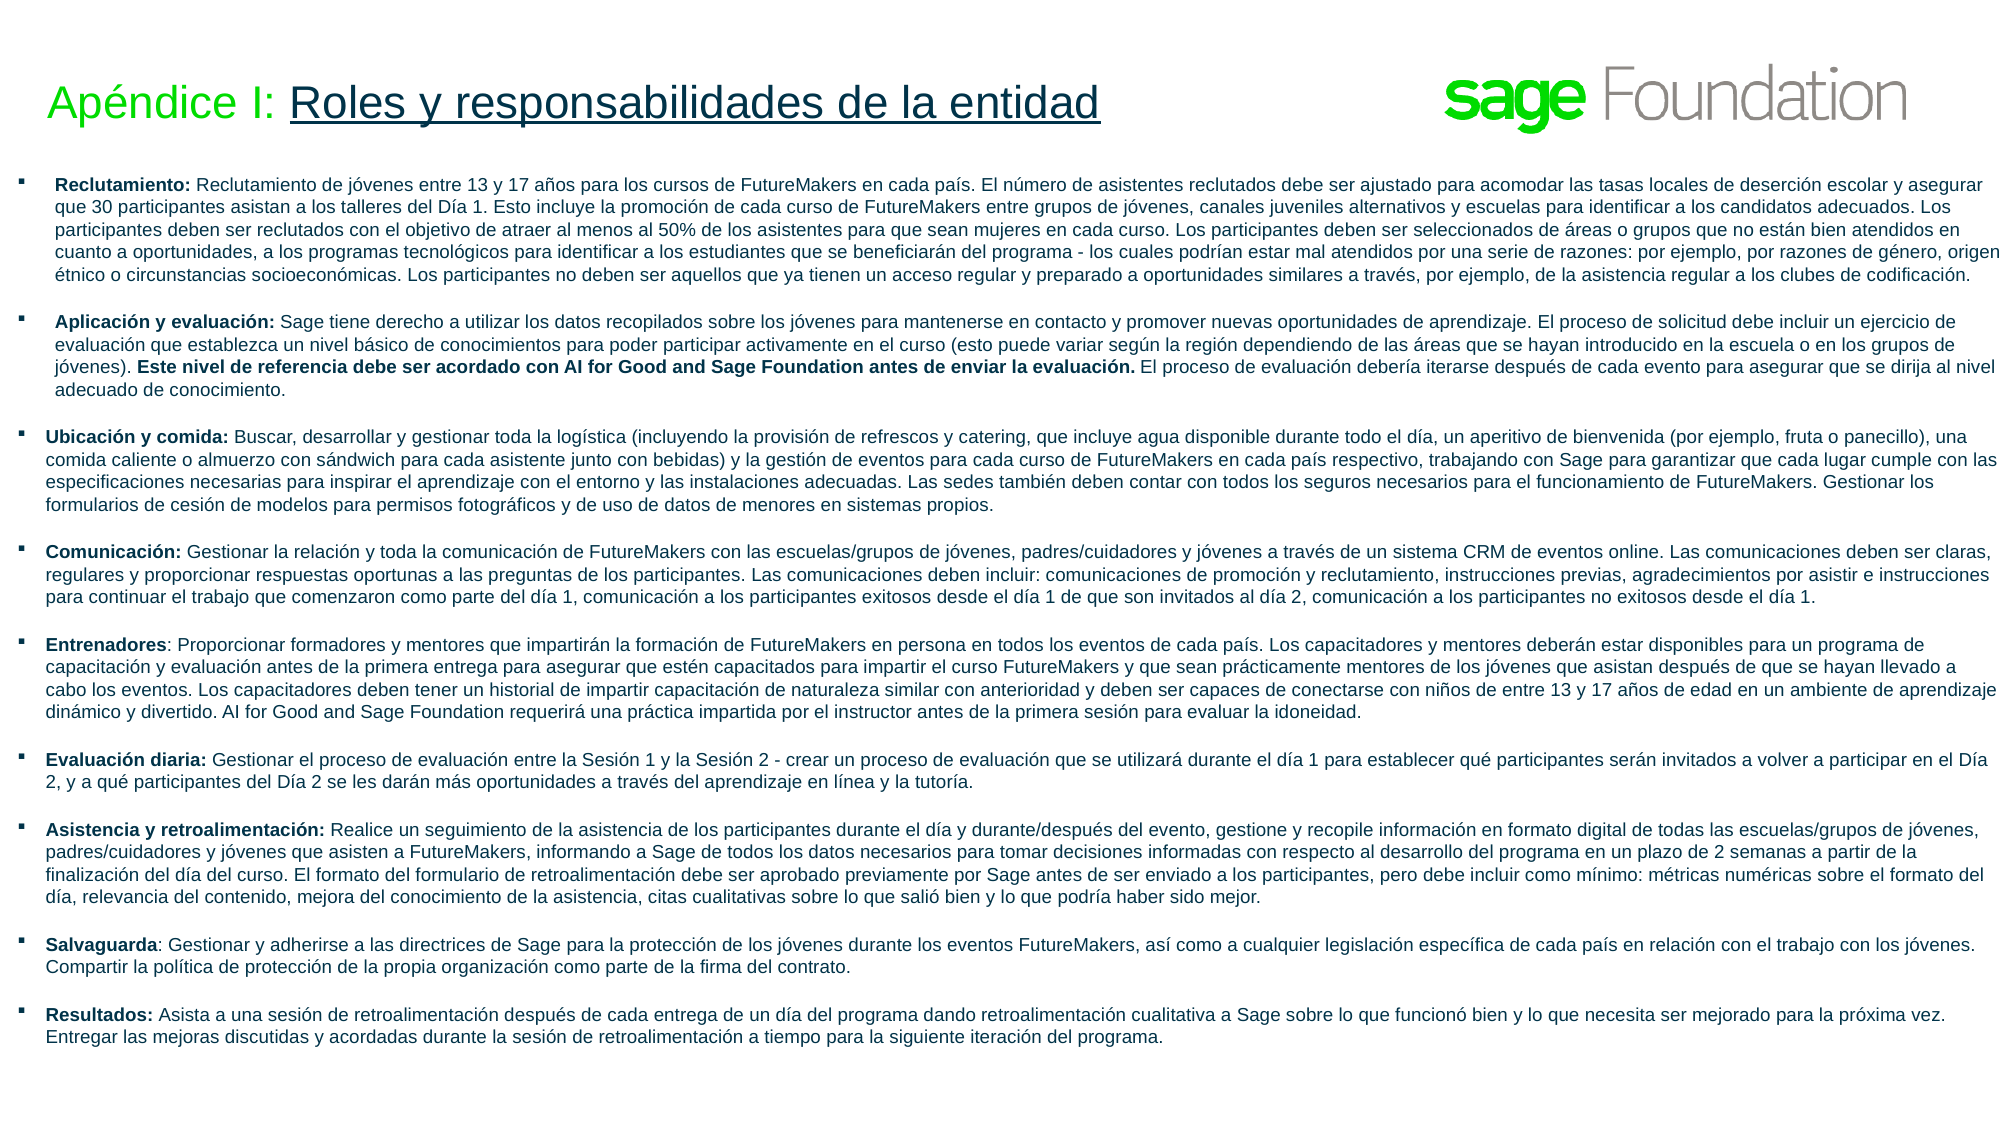

Apéndice I: Roles y responsabilidades de la entidad
Reclutamiento: Reclutamiento de jóvenes entre 13 y 17 años para los cursos de FutureMakers en cada país. El número de asistentes reclutados debe ser ajustado para acomodar las tasas locales de deserción escolar y asegurar que 30 participantes asistan a los talleres del Día 1. Esto incluye la promoción de cada curso de FutureMakers entre grupos de jóvenes, canales juveniles alternativos y escuelas para identificar a los candidatos adecuados. Los participantes deben ser reclutados con el objetivo de atraer al menos al 50% de los asistentes para que sean mujeres en cada curso. Los participantes deben ser seleccionados de áreas o grupos que no están bien atendidos en cuanto a oportunidades, a los programas tecnológicos para identificar a los estudiantes que se beneficiarán del programa - los cuales podrían estar mal atendidos por una serie de razones: por ejemplo, por razones de género, origen étnico o circunstancias socioeconómicas. Los participantes no deben ser aquellos que ya tienen un acceso regular y preparado a oportunidades similares a través, por ejemplo, de la asistencia regular a los clubes de codificación.
Aplicación y evaluación: Sage tiene derecho a utilizar los datos recopilados sobre los jóvenes para mantenerse en contacto y promover nuevas oportunidades de aprendizaje. El proceso de solicitud debe incluir un ejercicio de evaluación que establezca un nivel básico de conocimientos para poder participar activamente en el curso (esto puede variar según la región dependiendo de las áreas que se hayan introducido en la escuela o en los grupos de jóvenes). Este nivel de referencia debe ser acordado con AI for Good and Sage Foundation antes de enviar la evaluación. El proceso de evaluación debería iterarse después de cada evento para asegurar que se dirija al nivel adecuado de conocimiento.
Ubicación y comida: Buscar, desarrollar y gestionar toda la logística (incluyendo la provisión de refrescos y catering, que incluye agua disponible durante todo el día, un aperitivo de bienvenida (por ejemplo, fruta o panecillo), una comida caliente o almuerzo con sándwich para cada asistente junto con bebidas) y la gestión de eventos para cada curso de FutureMakers en cada país respectivo, trabajando con Sage para garantizar que cada lugar cumple con las especificaciones necesarias para inspirar el aprendizaje con el entorno y las instalaciones adecuadas. Las sedes también deben contar con todos los seguros necesarios para el funcionamiento de FutureMakers. Gestionar los formularios de cesión de modelos para permisos fotográficos y de uso de datos de menores en sistemas propios.
Comunicación: Gestionar la relación y toda la comunicación de FutureMakers con las escuelas/grupos de jóvenes, padres/cuidadores y jóvenes a través de un sistema CRM de eventos online. Las comunicaciones deben ser claras, regulares y proporcionar respuestas oportunas a las preguntas de los participantes. Las comunicaciones deben incluir: comunicaciones de promoción y reclutamiento, instrucciones previas, agradecimientos por asistir e instrucciones para continuar el trabajo que comenzaron como parte del día 1, comunicación a los participantes exitosos desde el día 1 de que son invitados al día 2, comunicación a los participantes no exitosos desde el día 1.
Entrenadores: Proporcionar formadores y mentores que impartirán la formación de FutureMakers en persona en todos los eventos de cada país. Los capacitadores y mentores deberán estar disponibles para un programa de capacitación y evaluación antes de la primera entrega para asegurar que estén capacitados para impartir el curso FutureMakers y que sean prácticamente mentores de los jóvenes que asistan después de que se hayan llevado a cabo los eventos. Los capacitadores deben tener un historial de impartir capacitación de naturaleza similar con anterioridad y deben ser capaces de conectarse con niños de entre 13 y 17 años de edad en un ambiente de aprendizaje dinámico y divertido. AI for Good and Sage Foundation requerirá una práctica impartida por el instructor antes de la primera sesión para evaluar la idoneidad.
Evaluación diaria: Gestionar el proceso de evaluación entre la Sesión 1 y la Sesión 2 - crear un proceso de evaluación que se utilizará durante el día 1 para establecer qué participantes serán invitados a volver a participar en el Día 2, y a qué participantes del Día 2 se les darán más oportunidades a través del aprendizaje en línea y la tutoría.
Asistencia y retroalimentación: Realice un seguimiento de la asistencia de los participantes durante el día y durante/después del evento, gestione y recopile información en formato digital de todas las escuelas/grupos de jóvenes, padres/cuidadores y jóvenes que asisten a FutureMakers, informando a Sage de todos los datos necesarios para tomar decisiones informadas con respecto al desarrollo del programa en un plazo de 2 semanas a partir de la finalización del día del curso. El formato del formulario de retroalimentación debe ser aprobado previamente por Sage antes de ser enviado a los participantes, pero debe incluir como mínimo: métricas numéricas sobre el formato del día, relevancia del contenido, mejora del conocimiento de la asistencia, citas cualitativas sobre lo que salió bien y lo que podría haber sido mejor.
Salvaguarda: Gestionar y adherirse a las directrices de Sage para la protección de los jóvenes durante los eventos FutureMakers, así como a cualquier legislación específica de cada país en relación con el trabajo con los jóvenes. Compartir la política de protección de la propia organización como parte de la firma del contrato.
Resultados: Asista a una sesión de retroalimentación después de cada entrega de un día del programa dando retroalimentación cualitativa a Sage sobre lo que funcionó bien y lo que necesita ser mejorado para la próxima vez. Entregar las mejoras discutidas y acordadas durante la sesión de retroalimentación a tiempo para la siguiente iteración del programa.